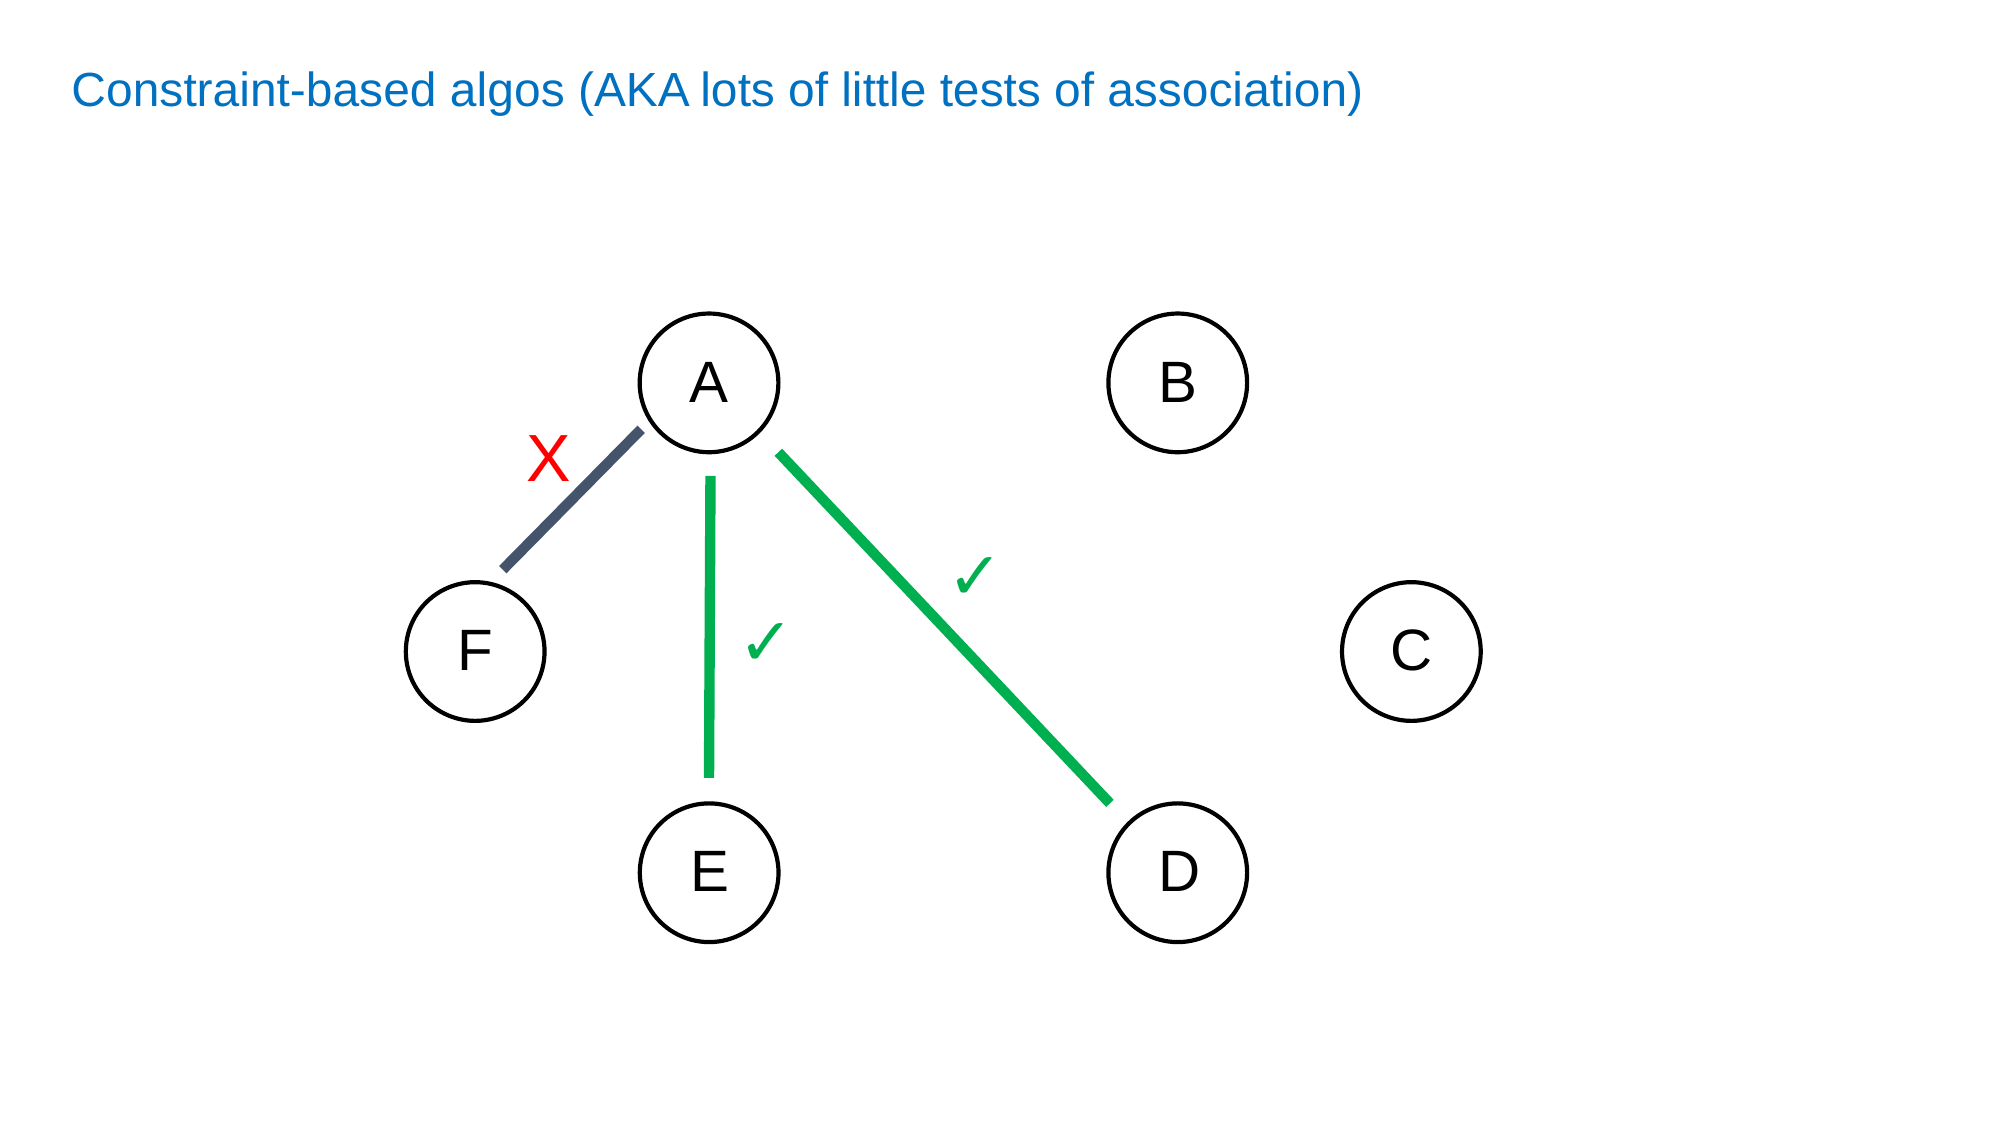

# Constraint-based algos (AKA lots of little tests of association)

A
B
X
✓
✓

F
C

E
D